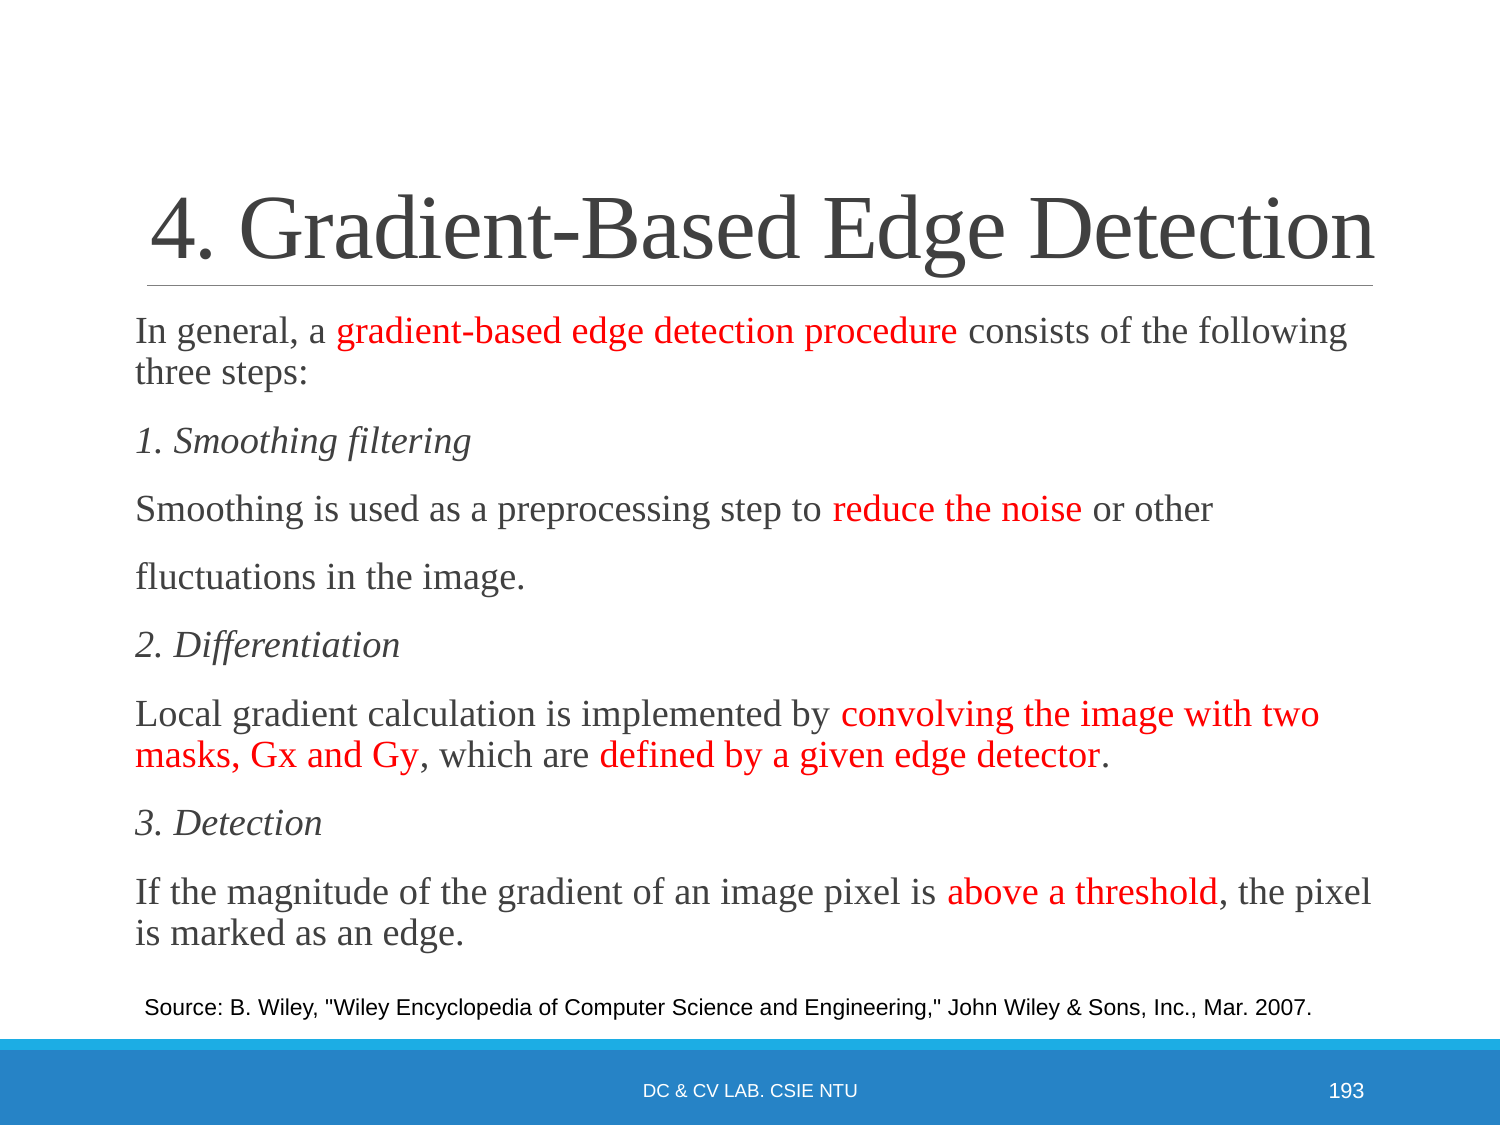

# 4. Gradient-Based Edge Detection
In general, a gradient-based edge detection procedure consists of the following three steps:
1. Smoothing filtering
Smoothing is used as a preprocessing step to reduce the noise or other
fluctuations in the image.
2. Differentiation
Local gradient calculation is implemented by convolving the image with two masks, Gx and Gy, which are defined by a given edge detector.
3. Detection
If the magnitude of the gradient of an image pixel is above a threshold, the pixel is marked as an edge.
Source: B. Wiley, "Wiley Encyclopedia of Computer Science and Engineering," John Wiley & Sons, Inc., Mar. 2007.
DC & CV Lab. CSIE NTU
193